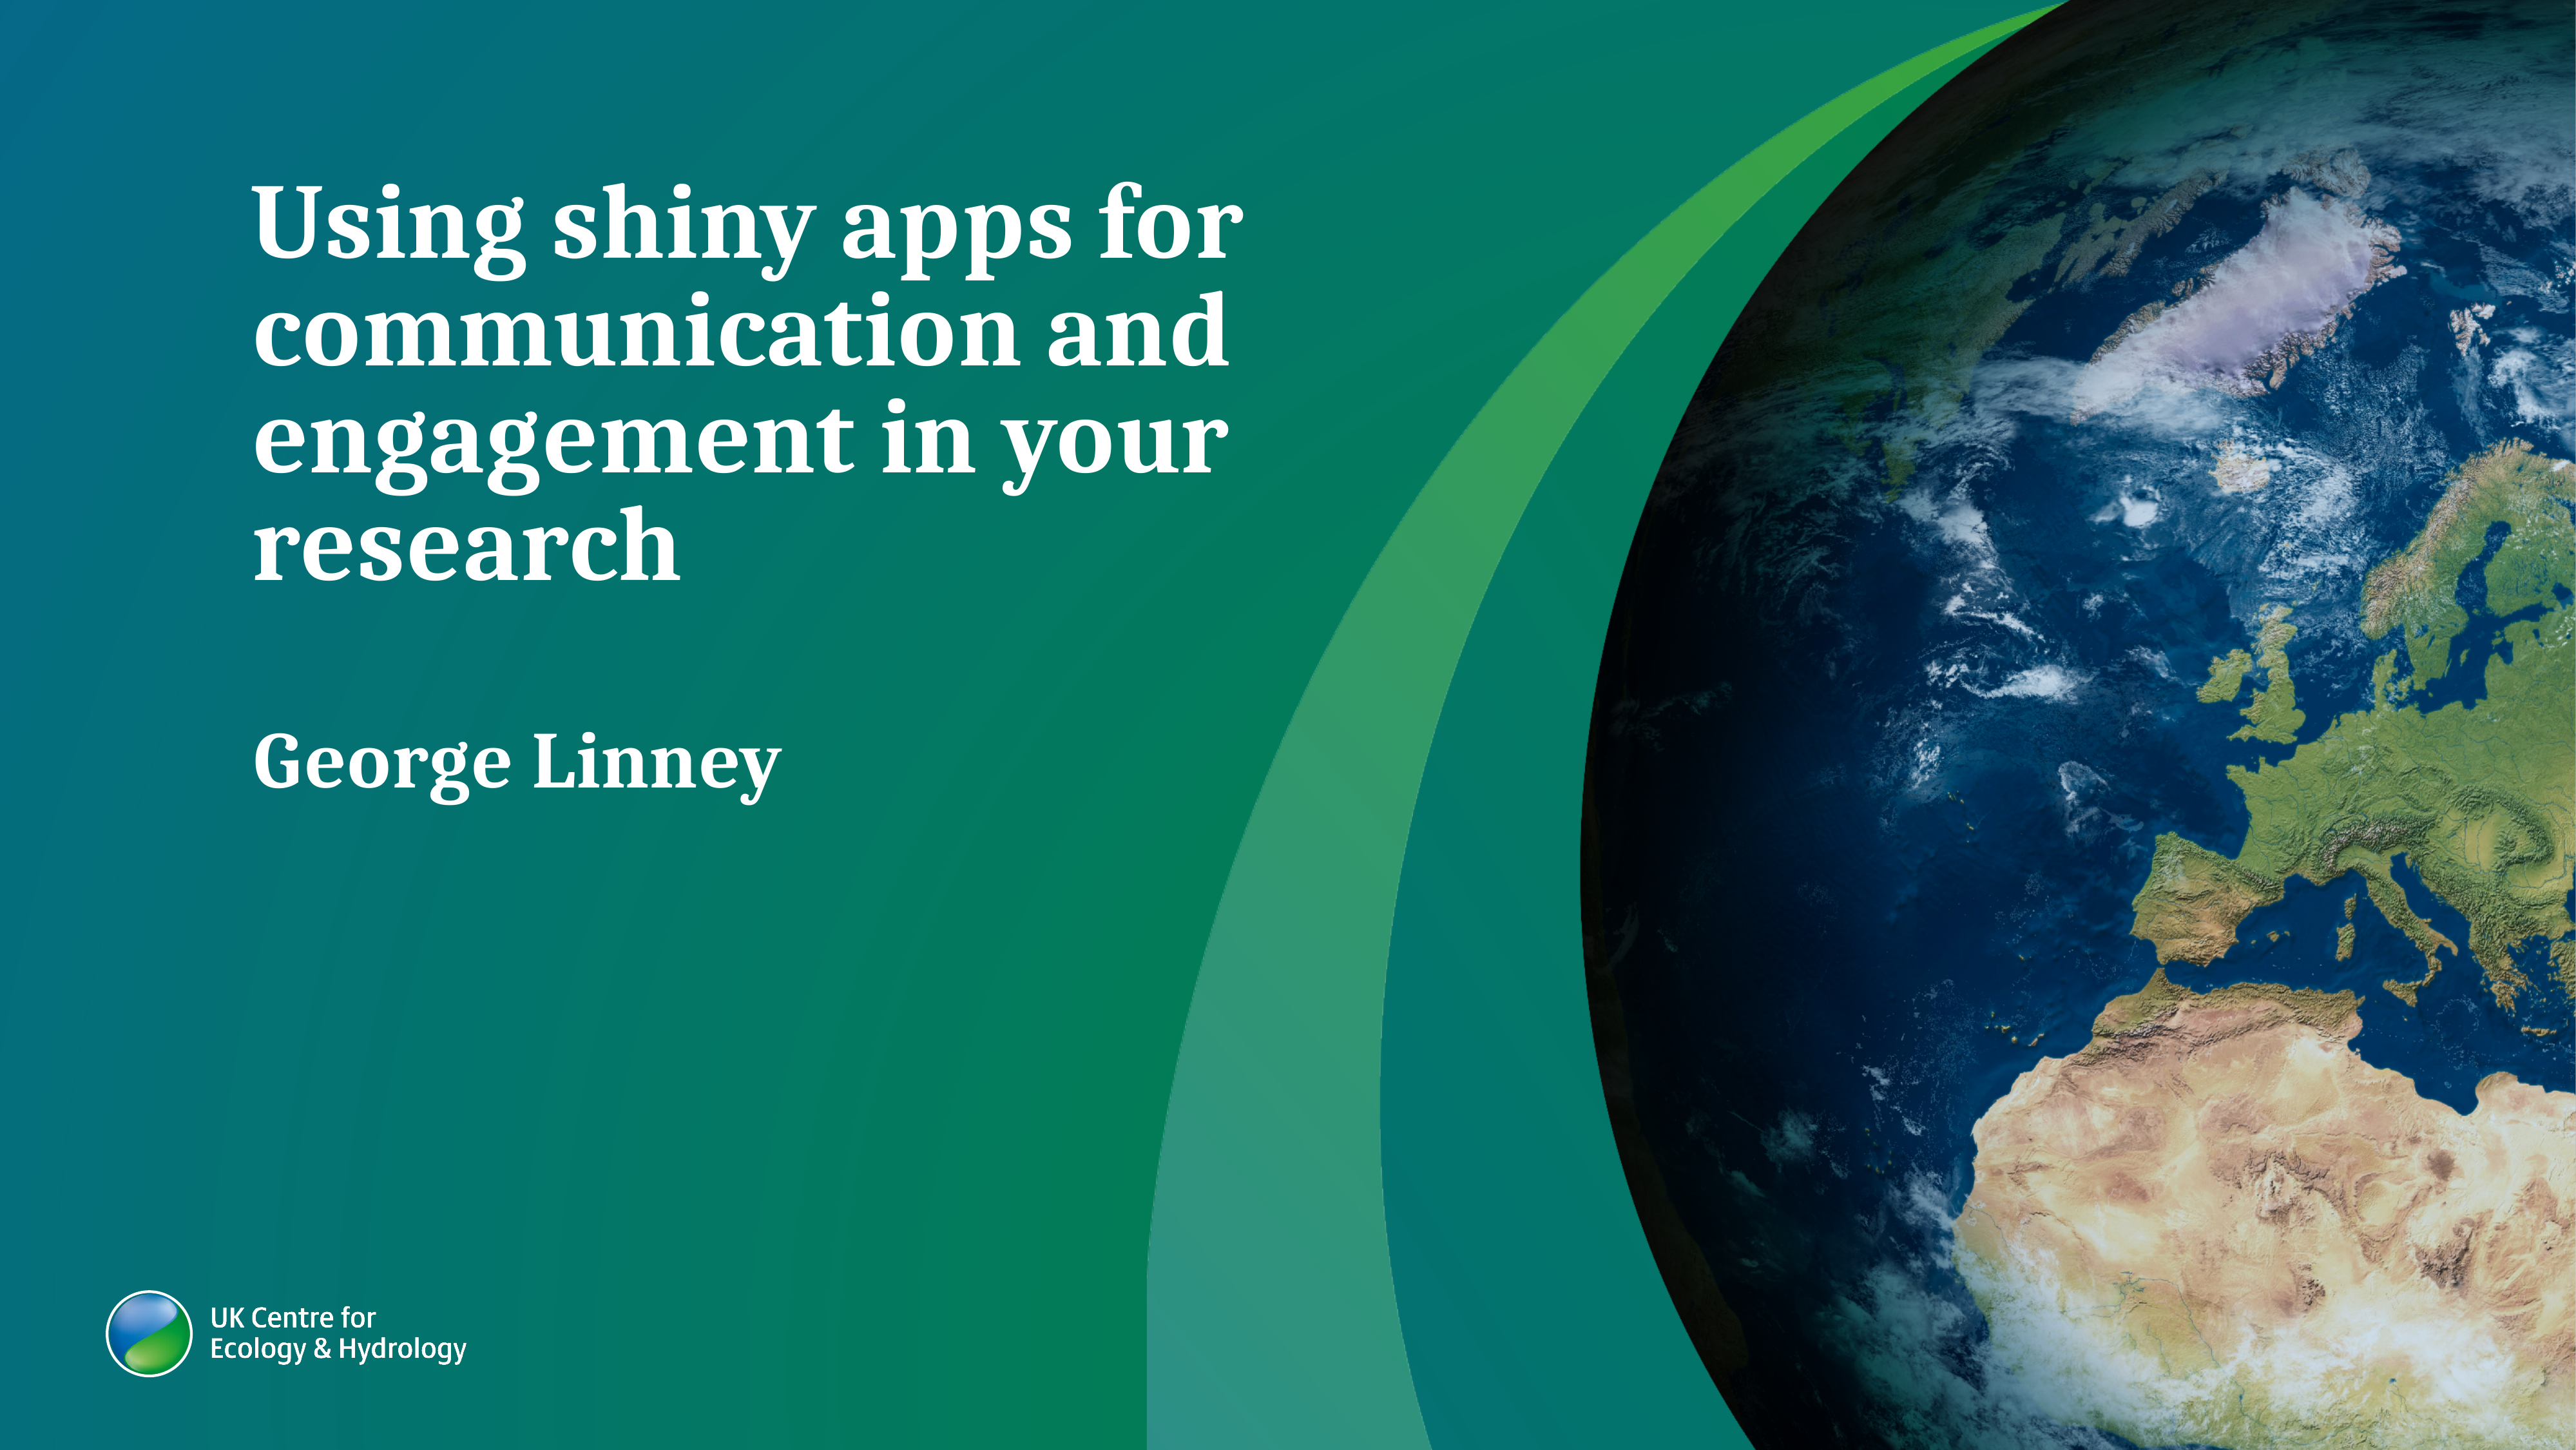

# Using shiny apps for communication and engagement in your research
George Linney
1